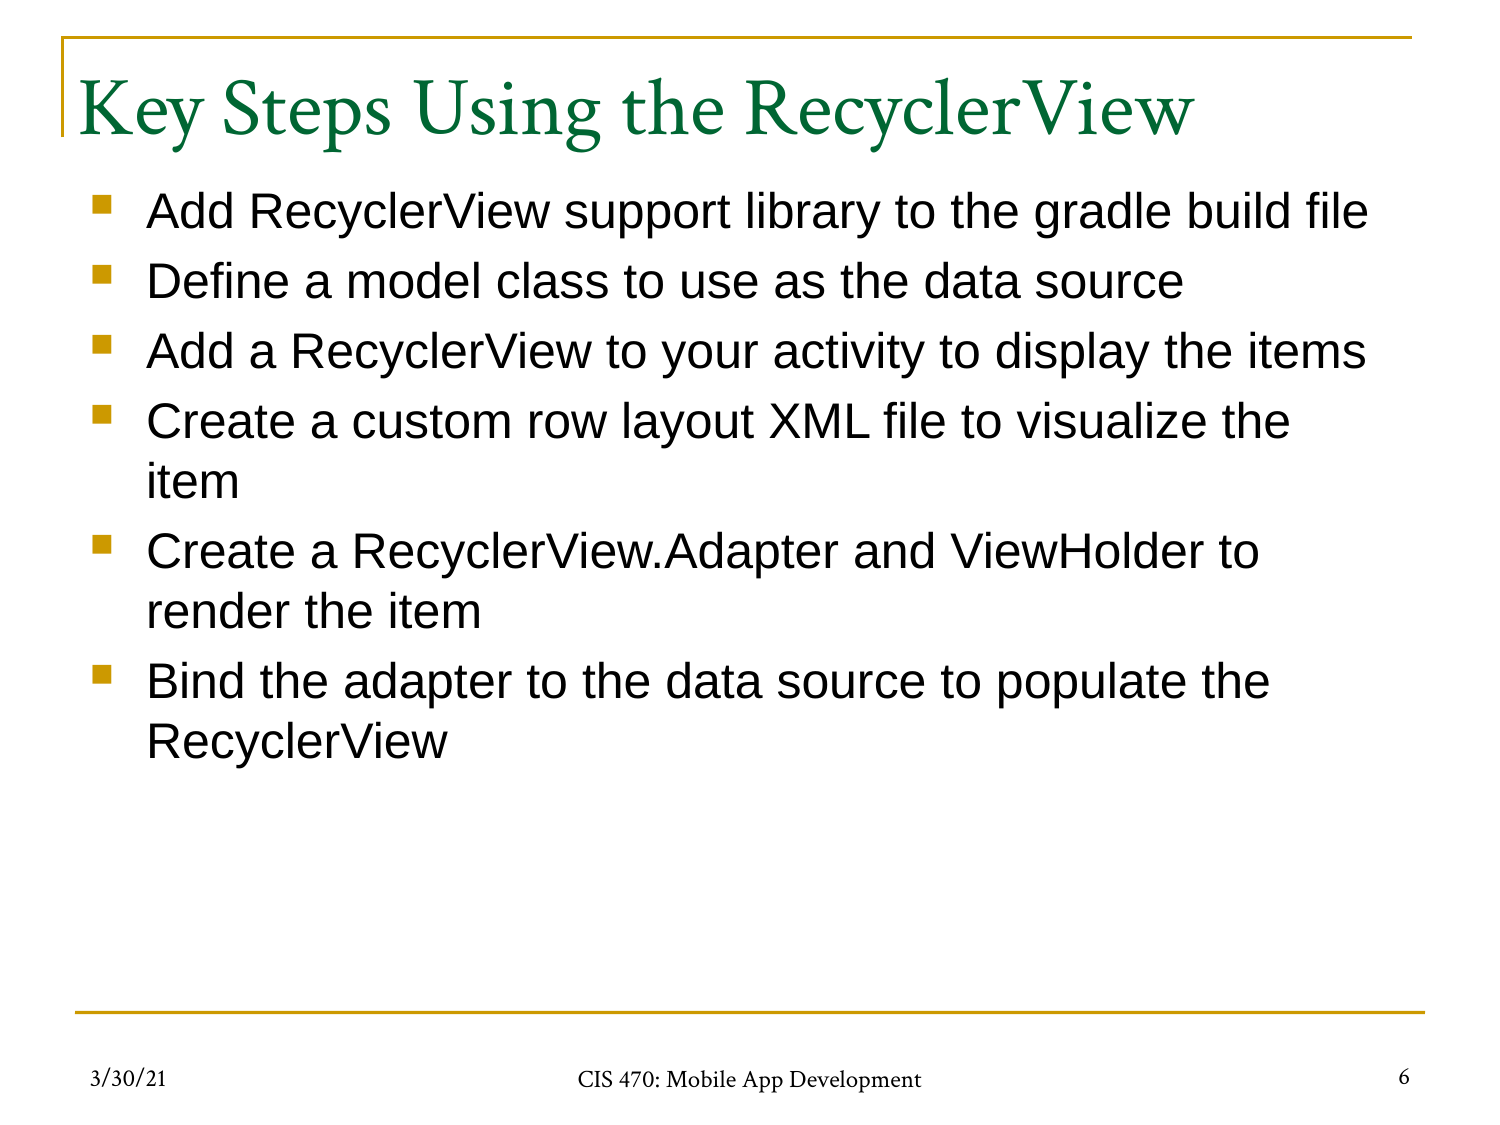

Key Steps Using the RecyclerView
Add RecyclerView support library to the gradle build file
Define a model class to use as the data source
Add a RecyclerView to your activity to display the items
Create a custom row layout XML file to visualize the item
Create a RecyclerView.Adapter and ViewHolder to render the item
Bind the adapter to the data source to populate the RecyclerView
3/30/21
6
CIS 470: Mobile App Development